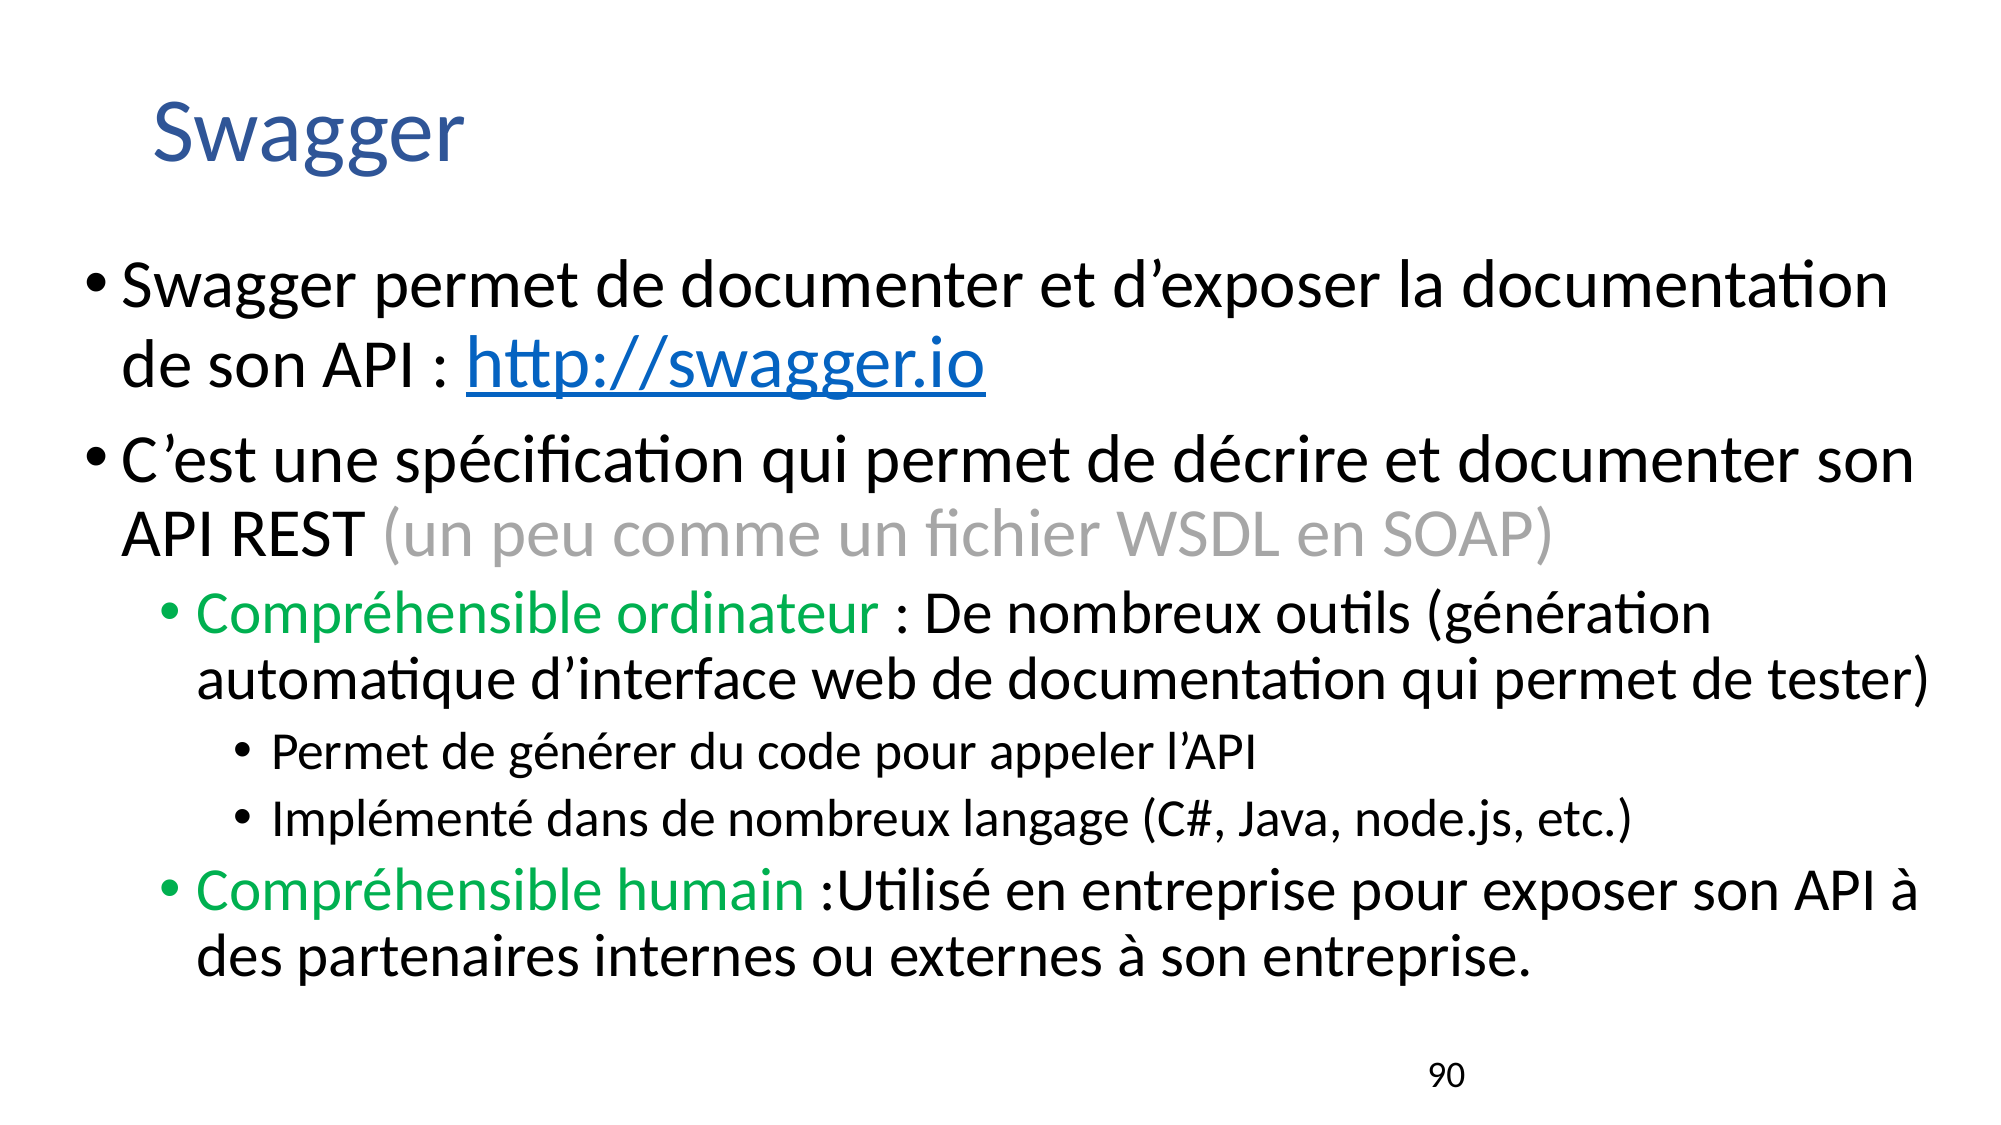

# Swagger
Swagger permet de documenter et d’exposer la documentation de son API : http://swagger.io
C’est une spécification qui permet de décrire et documenter son API REST (un peu comme un fichier WSDL en SOAP)
Compréhensible ordinateur : De nombreux outils (génération automatique d’interface web de documentation qui permet de tester)
Permet de générer du code pour appeler l’API
Implémenté dans de nombreux langage (C#, Java, node.js, etc.)
Compréhensible humain :Utilisé en entreprise pour exposer son API à des partenaires internes ou externes à son entreprise.
90